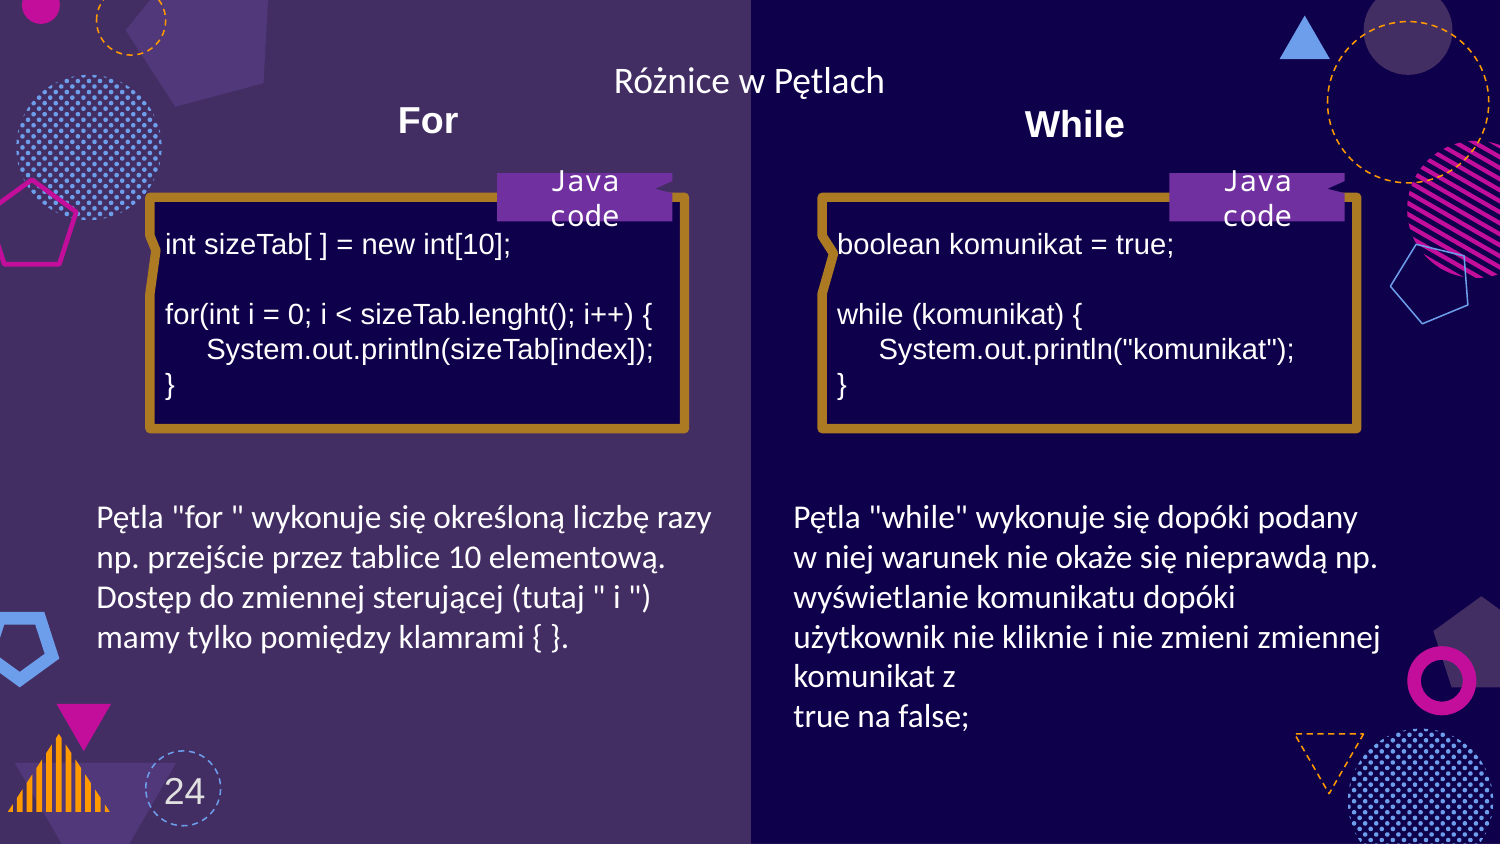

Różnice w Pętlach
For
While
Java code
Java code
boolean komunikat = true;

while (komunikat) {
     System.out.println("komunikat");
}
int sizeTab[ ] = new int[10];

for(int i = 0; i < sizeTab.lenght(); i++) {
     System.out.println(sizeTab[index]);
}
Pętla "for " wykonuje się określoną liczbę razy np. przejście przez tablice 10 elementową. Dostęp do zmiennej sterującej (tutaj " i ") mamy tylko pomiędzy klamrami { }.
Pętla "while" wykonuje się dopóki podany w niej warunek nie okaże się nieprawdą np. wyświetlanie komunikatu dopóki użytkownik nie kliknie i nie zmieni zmiennej komunikat z
true na false;
24